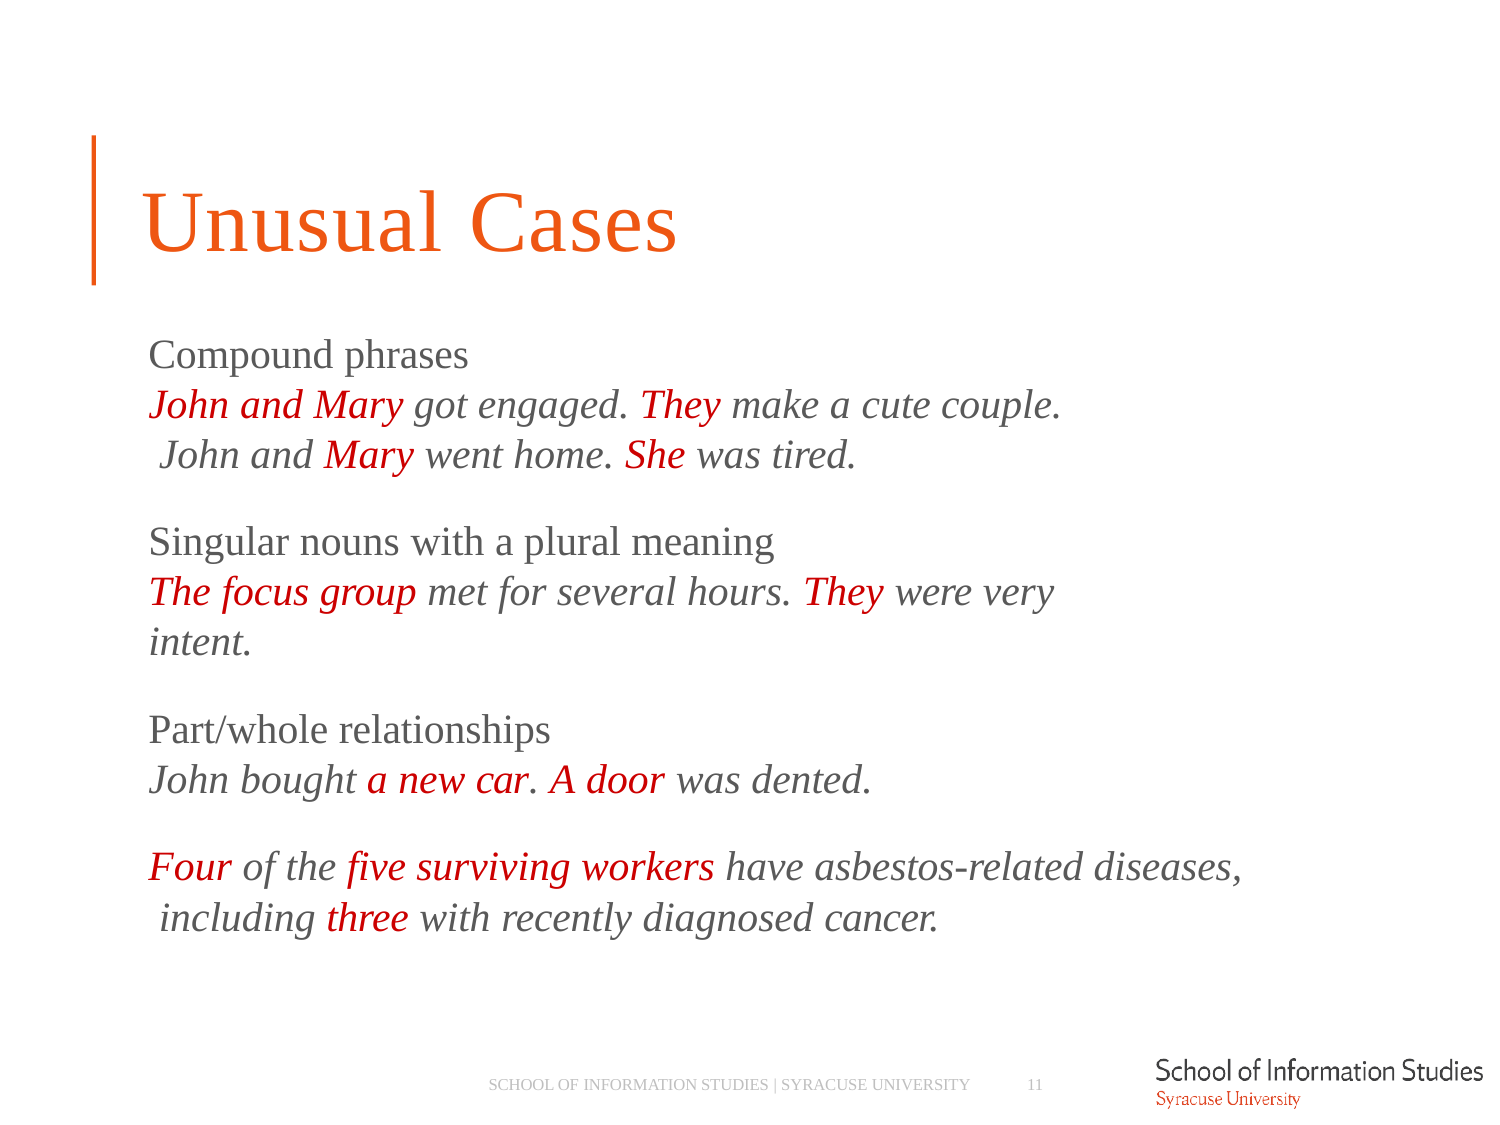

# Unusual Cases
Compound phrases
John and Mary got engaged. They make a cute couple.  John and Mary went home. She was tired.
Singular nouns with a plural meaning
The focus group met for several hours. They were very intent.
Part/whole relationships
John bought a new car. A door was dented.
Four of the five surviving workers have asbestos-related diseases,  including three with recently diagnosed cancer.
SCHOOL OF INFORMATION STUDIES | SYRACUSE UNIVERSITY
11